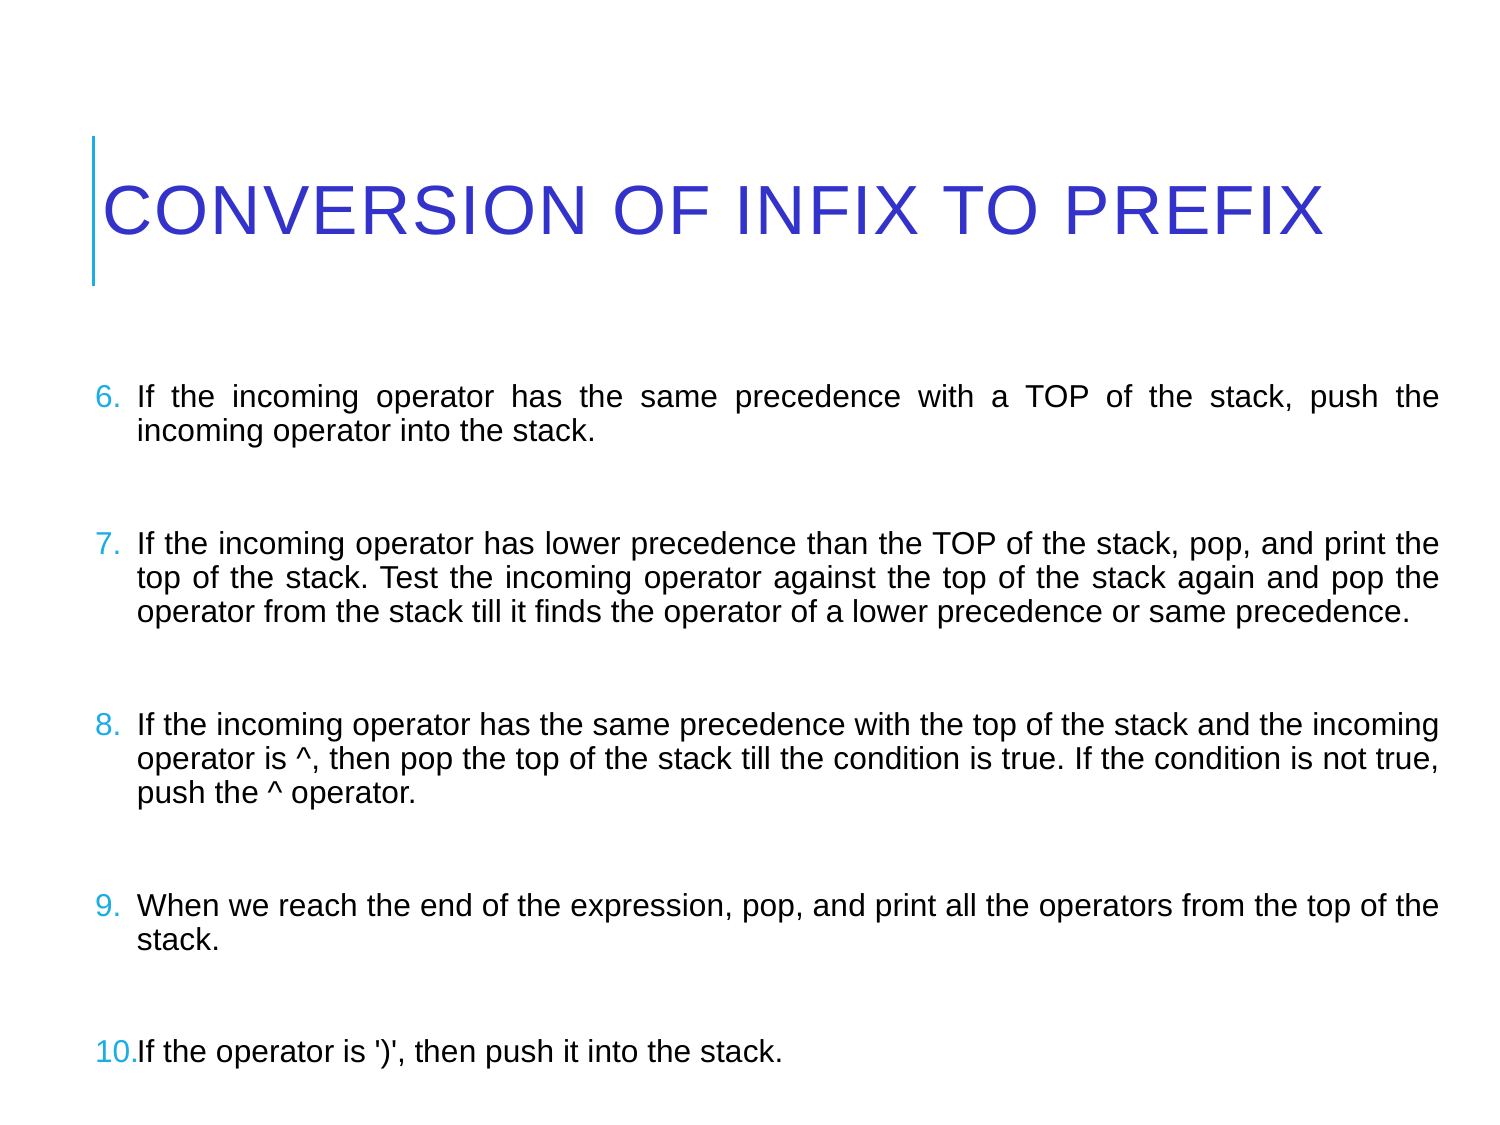

# Conversion of Infix to Prefix

If the incoming operator has the same precedence with a TOP of the stack, push the incoming operator into the stack.

If the incoming operator has lower precedence than the TOP of the stack, pop, and print the top of the stack. Test the incoming operator against the top of the stack again and pop the operator from the stack till it finds the operator of a lower precedence or same precedence.

If the incoming operator has the same precedence with the top of the stack and the incoming operator is ^, then pop the top of the stack till the condition is true. If the condition is not true, push the ^ operator.

When we reach the end of the expression, pop, and print all the operators from the top of the stack.

If the operator is ')', then push it into the stack.